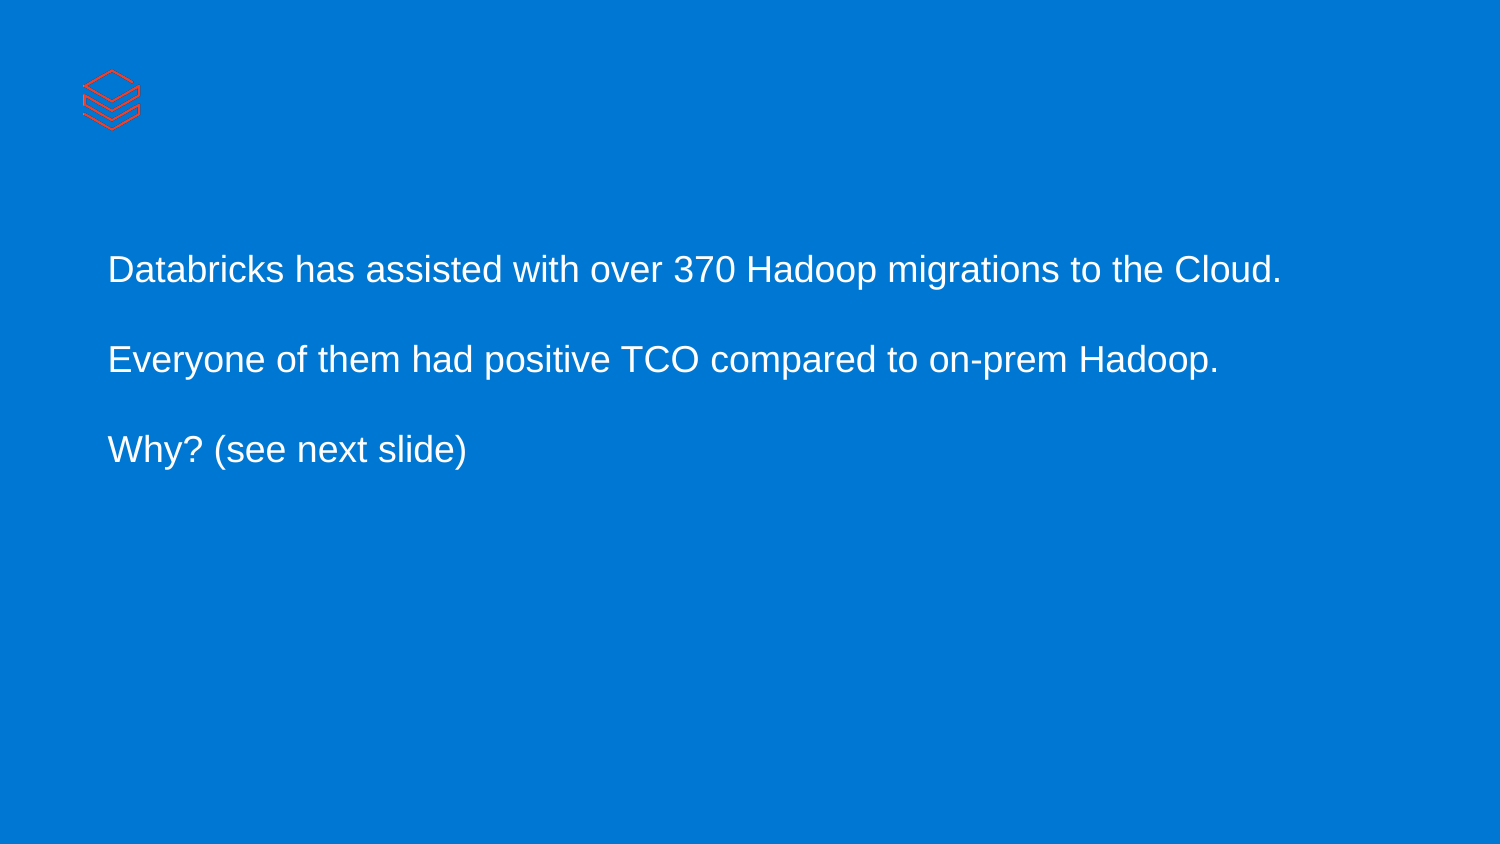

Databricks has assisted with over 370 Hadoop migrations to the Cloud.

Everyone of them had positive TCO compared to on-prem Hadoop.

Why? (see next slide)